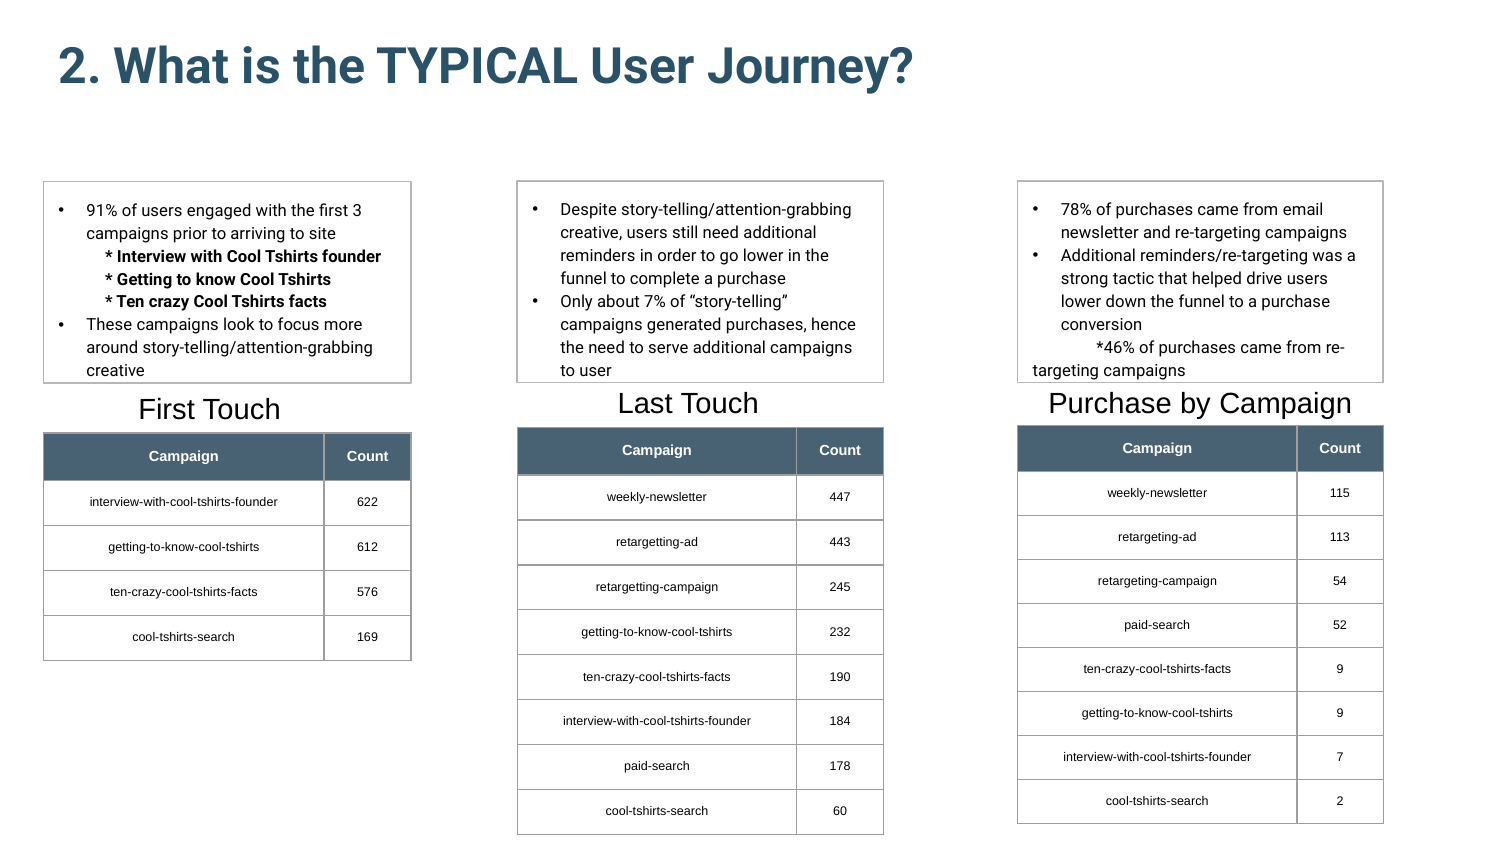

2. What is the TYPICAL User Journey?
Despite story-telling/attention-grabbing creative, users still need additional reminders in order to go lower in the funnel to complete a purchase
Only about 7% of “story-telling” campaigns generated purchases, hence the need to serve additional campaigns to user
78% of purchases came from email newsletter and re-targeting campaigns
Additional reminders/re-targeting was a strong tactic that helped drive users lower down the funnel to a purchase conversion
               *46% of purchases came from re-targeting campaigns

91% of users engaged with the first 3 campaigns prior to arriving to site
           * Interview with Cool Tshirts founder
           * Getting to know Cool Tshirts
           * Ten crazy Cool Tshirts facts
These campaigns look to focus more around story-telling/attention-grabbing creative
Purchase by Campaign
Last Touch
First Touch
| Campaign | Count |
| --- | --- |
| weekly-newsletter | 115 |
| retargeting-ad | 113 |
| retargeting-campaign | 54 |
| paid-search | 52 |
| ten-crazy-cool-tshirts-facts | 9 |
| getting-to-know-cool-tshirts | 9 |
| interview-with-cool-tshirts-founder | 7 |
| cool-tshirts-search | 2 |
| Campaign | Count |
| --- | --- |
| weekly-newsletter | 447 |
| retargetting-ad | 443 |
| retargetting-campaign | 245 |
| getting-to-know-cool-tshirts | 232 |
| ten-crazy-cool-tshirts-facts | 190 |
| interview-with-cool-tshirts-founder | 184 |
| paid-search | 178 |
| cool-tshirts-search | 60 |
| Campaign | Count |
| --- | --- |
| interview-with-cool-tshirts-founder | 622 |
| getting-to-know-cool-tshirts | 612 |
| ten-crazy-cool-tshirts-facts | 576 |
| cool-tshirts-search | 169 |